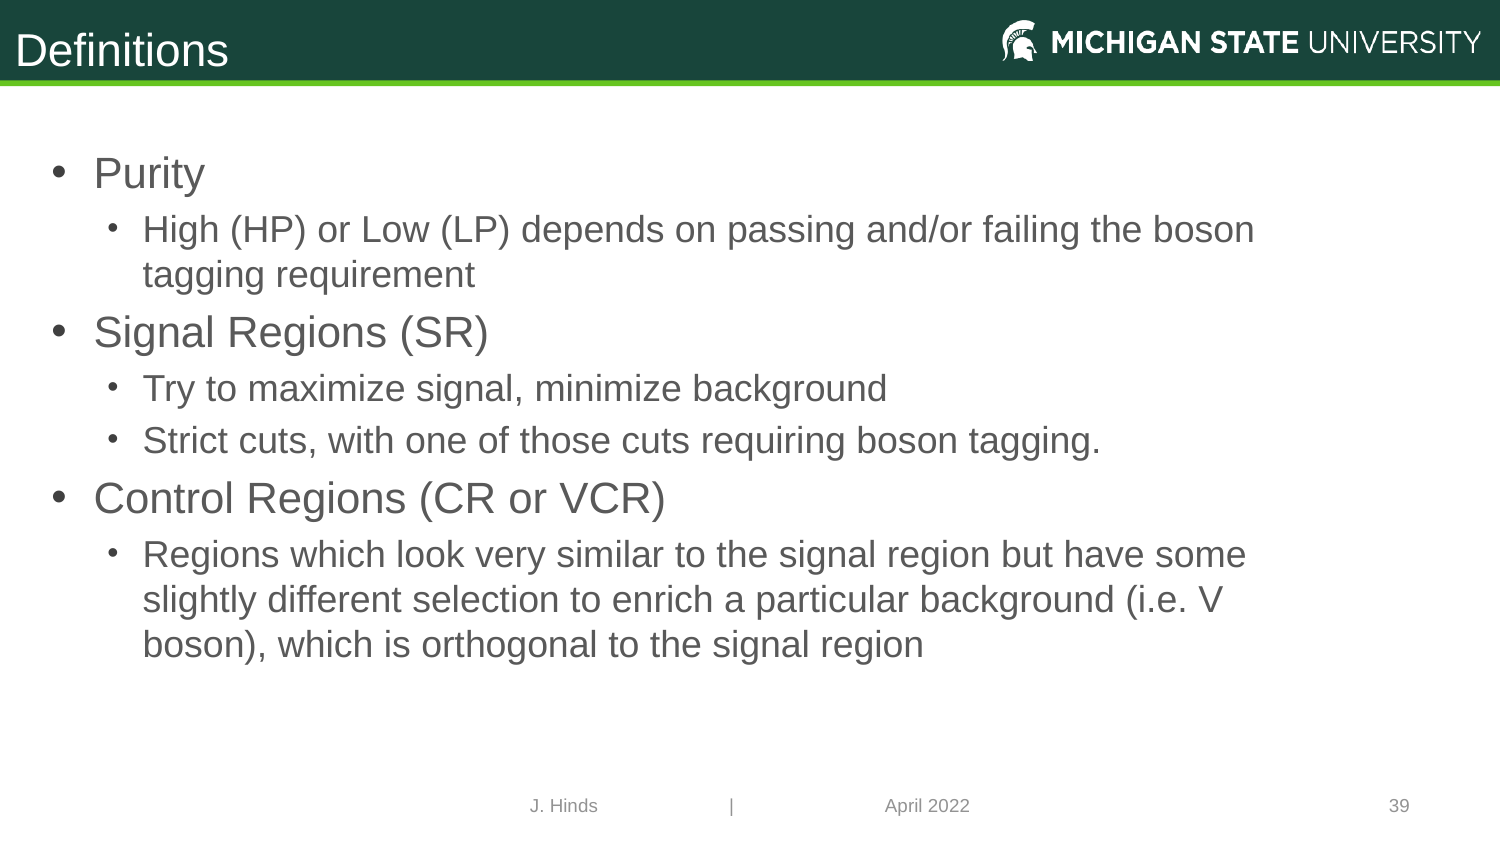

Definitions
Purity
High (HP) or Low (LP) depends on passing and/or failing the boson tagging requirement
Signal Regions (SR)
Try to maximize signal, minimize background
Strict cuts, with one of those cuts requiring boson tagging.
Control Regions (CR or VCR)
Regions which look very similar to the signal region but have some slightly different selection to enrich a particular background (i.e. V boson), which is orthogonal to the signal region
J. Hinds                         |                             April 2022
39